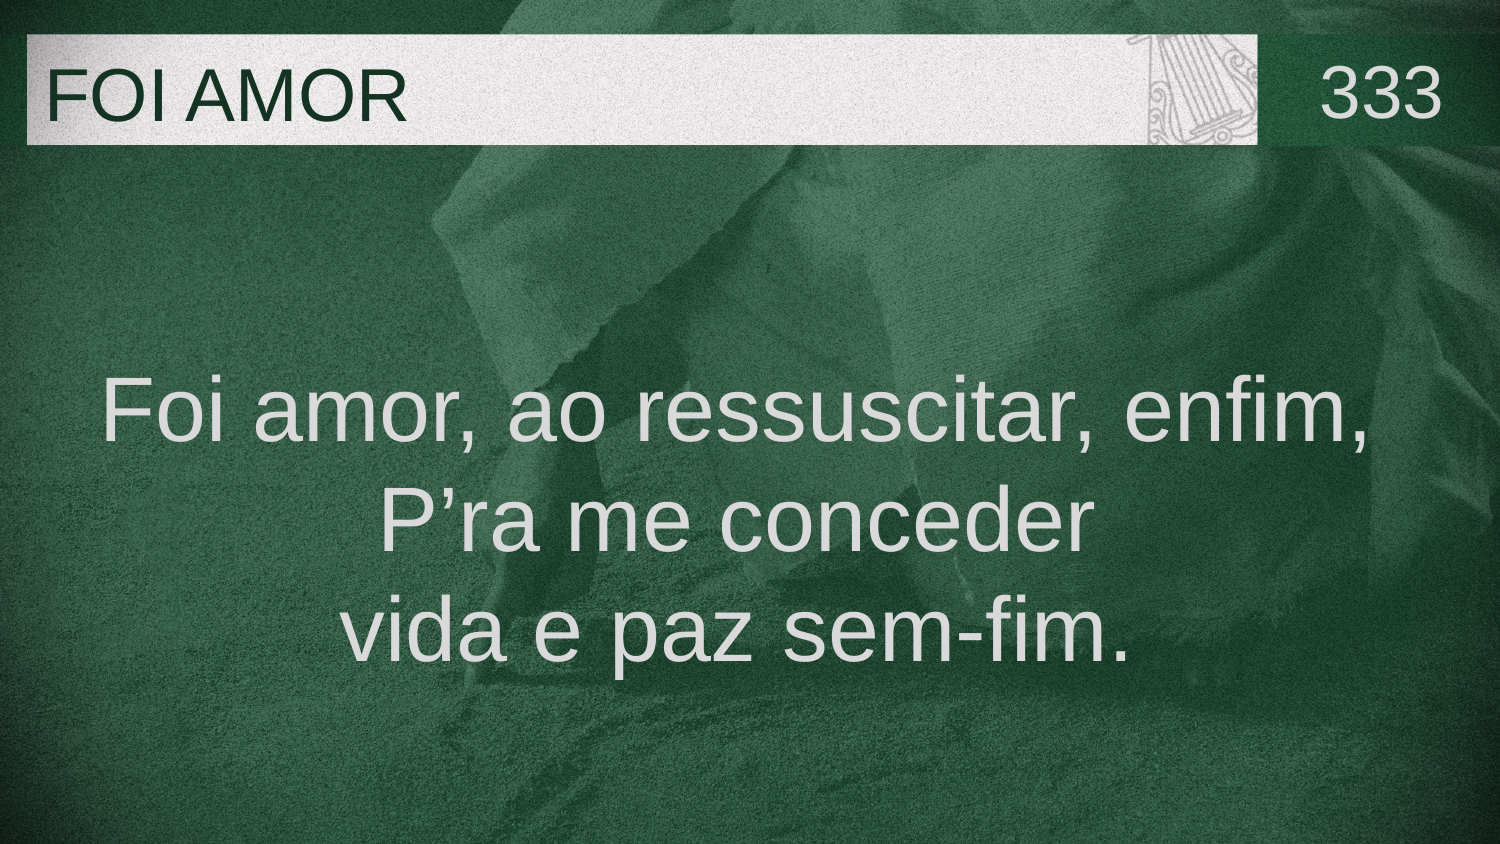

# FOI AMOR
333
Foi amor, ao ressuscitar, enfim,
P’ra me conceder
vida e paz sem-fim.